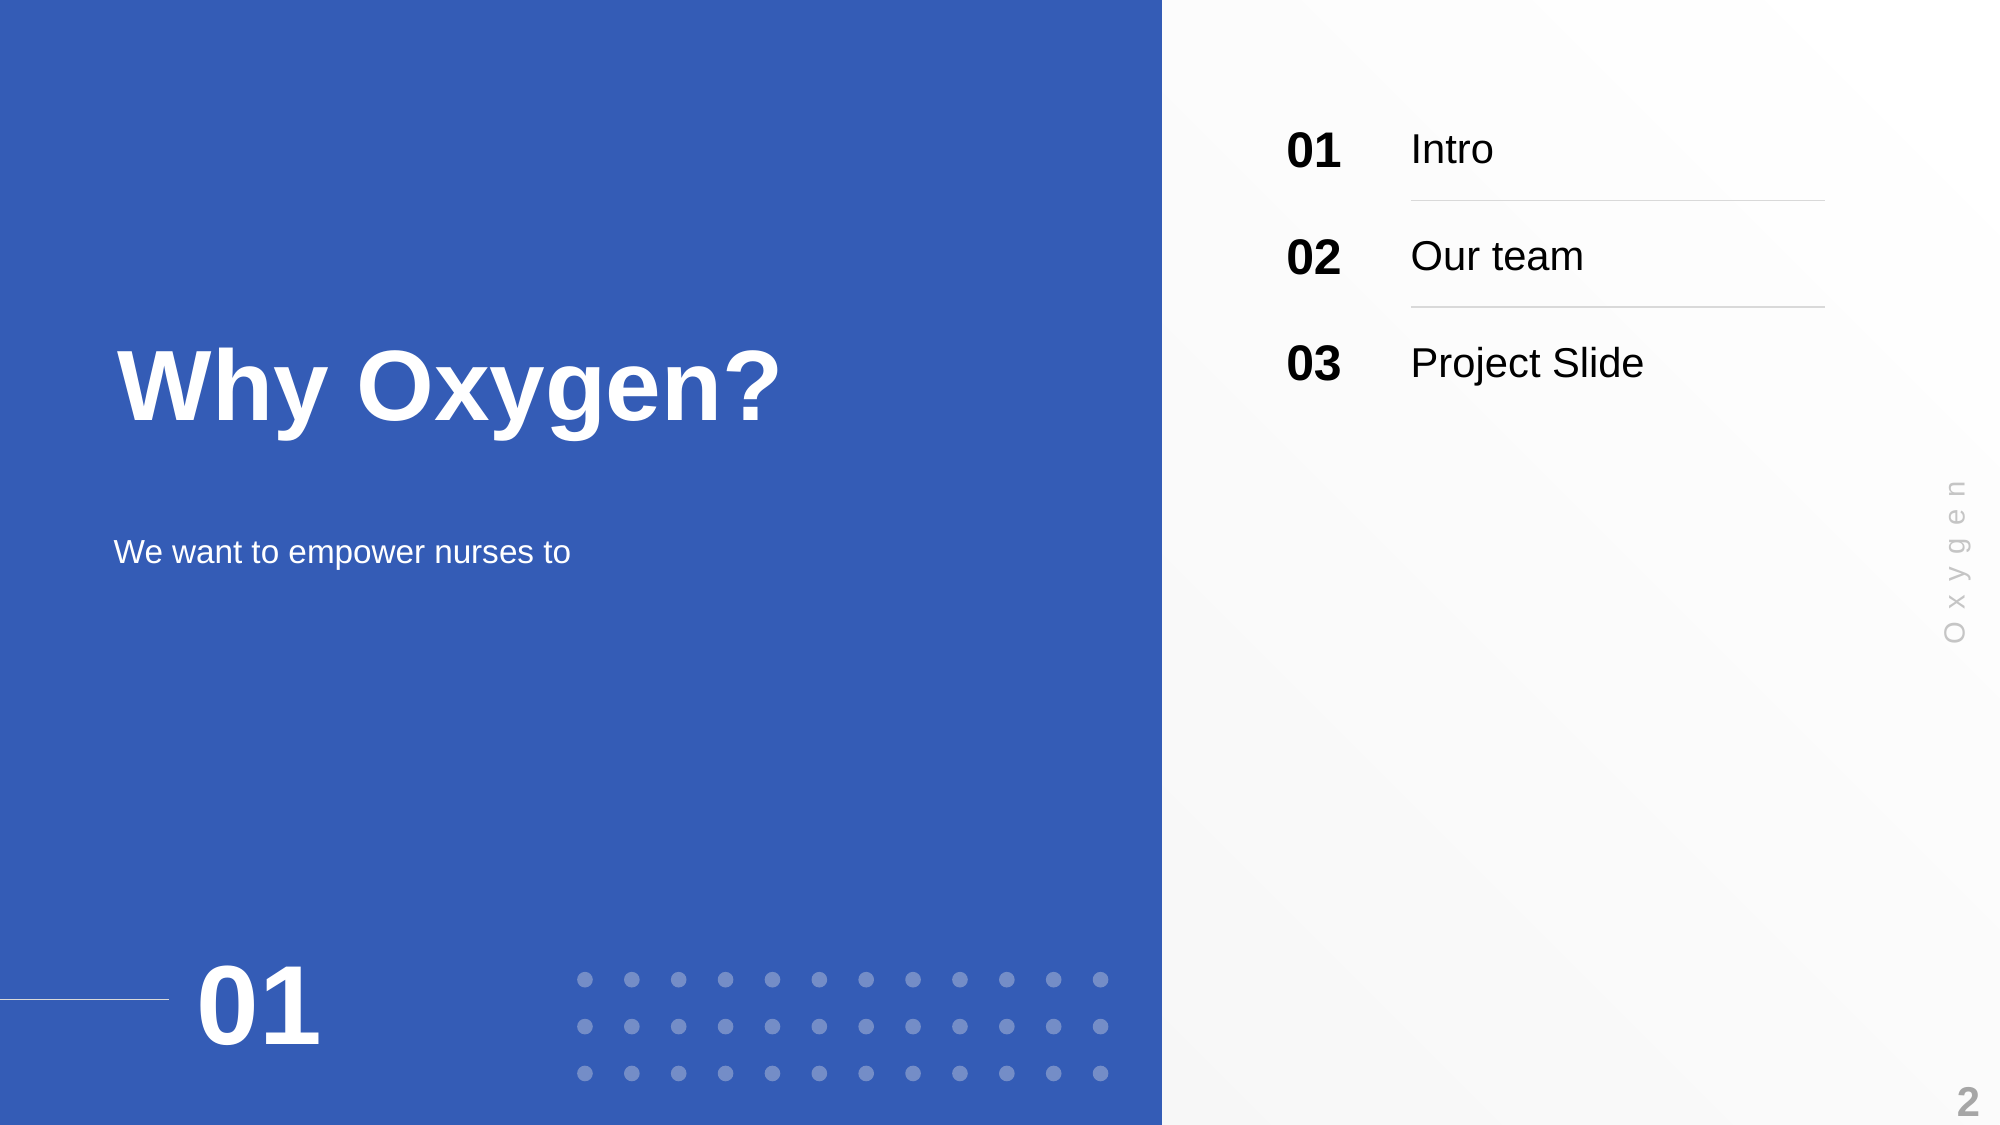

Why Oxygen?
01
Intro
Our team
02
03
Project Slide
We want to empower nurses to
Oxygen
01
2